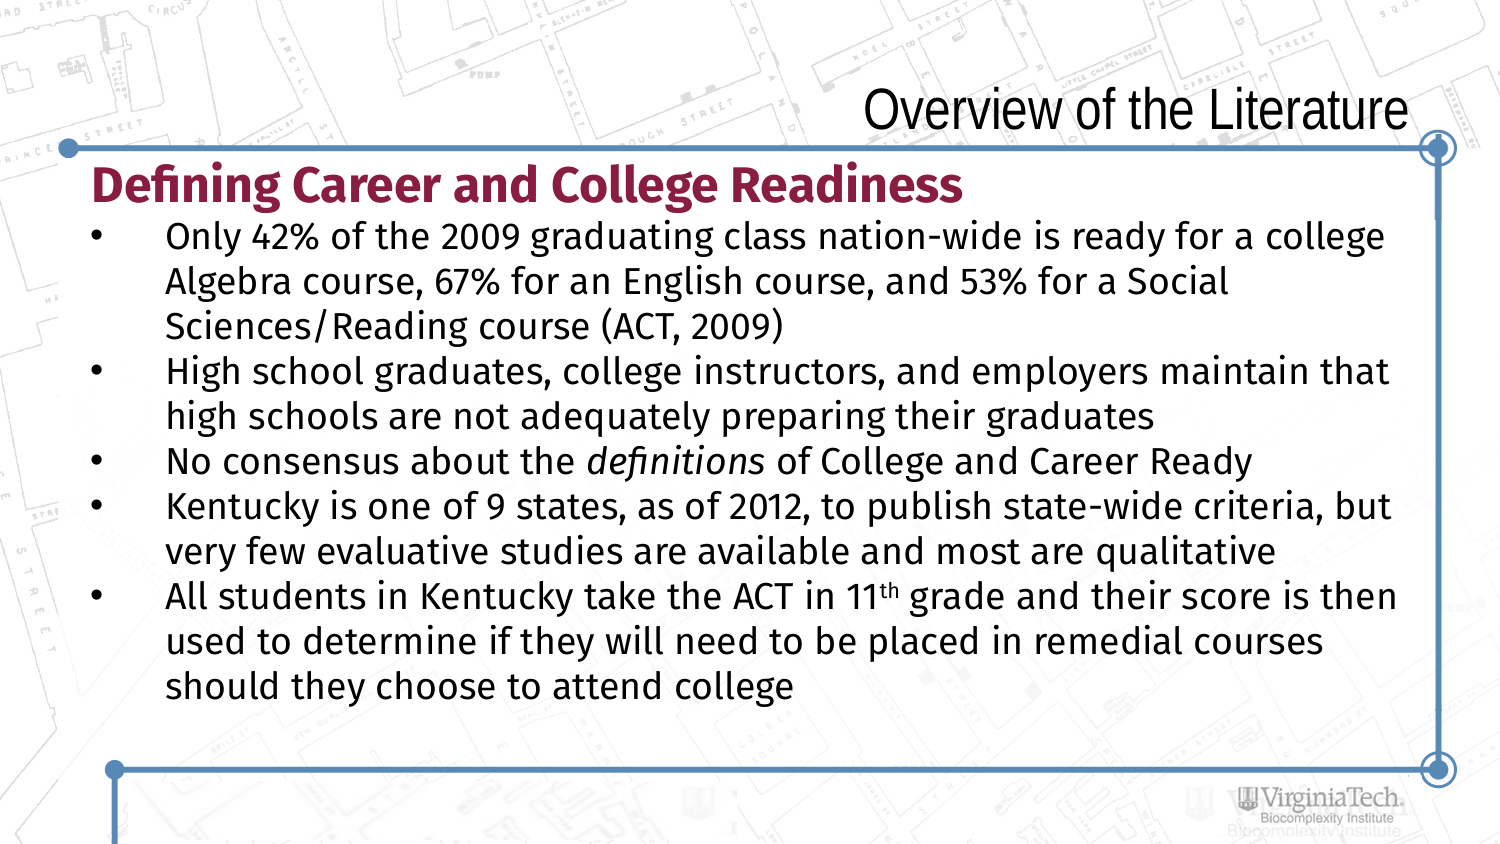

# Overview of the Literature
Defining Career and College Readiness
Only 42% of the 2009 graduating class nation-wide is ready for a college Algebra course, 67% for an English course, and 53% for a Social Sciences/Reading course (ACT, 2009)
High school graduates, college instructors, and employers maintain that high schools are not adequately preparing their graduates
No consensus about the definitions of College and Career Ready
Kentucky is one of 9 states, as of 2012, to publish state-wide criteria, but very few evaluative studies are available and most are qualitative
All students in Kentucky take the ACT in 11th grade and their score is then used to determine if they will need to be placed in remedial courses should they choose to attend college